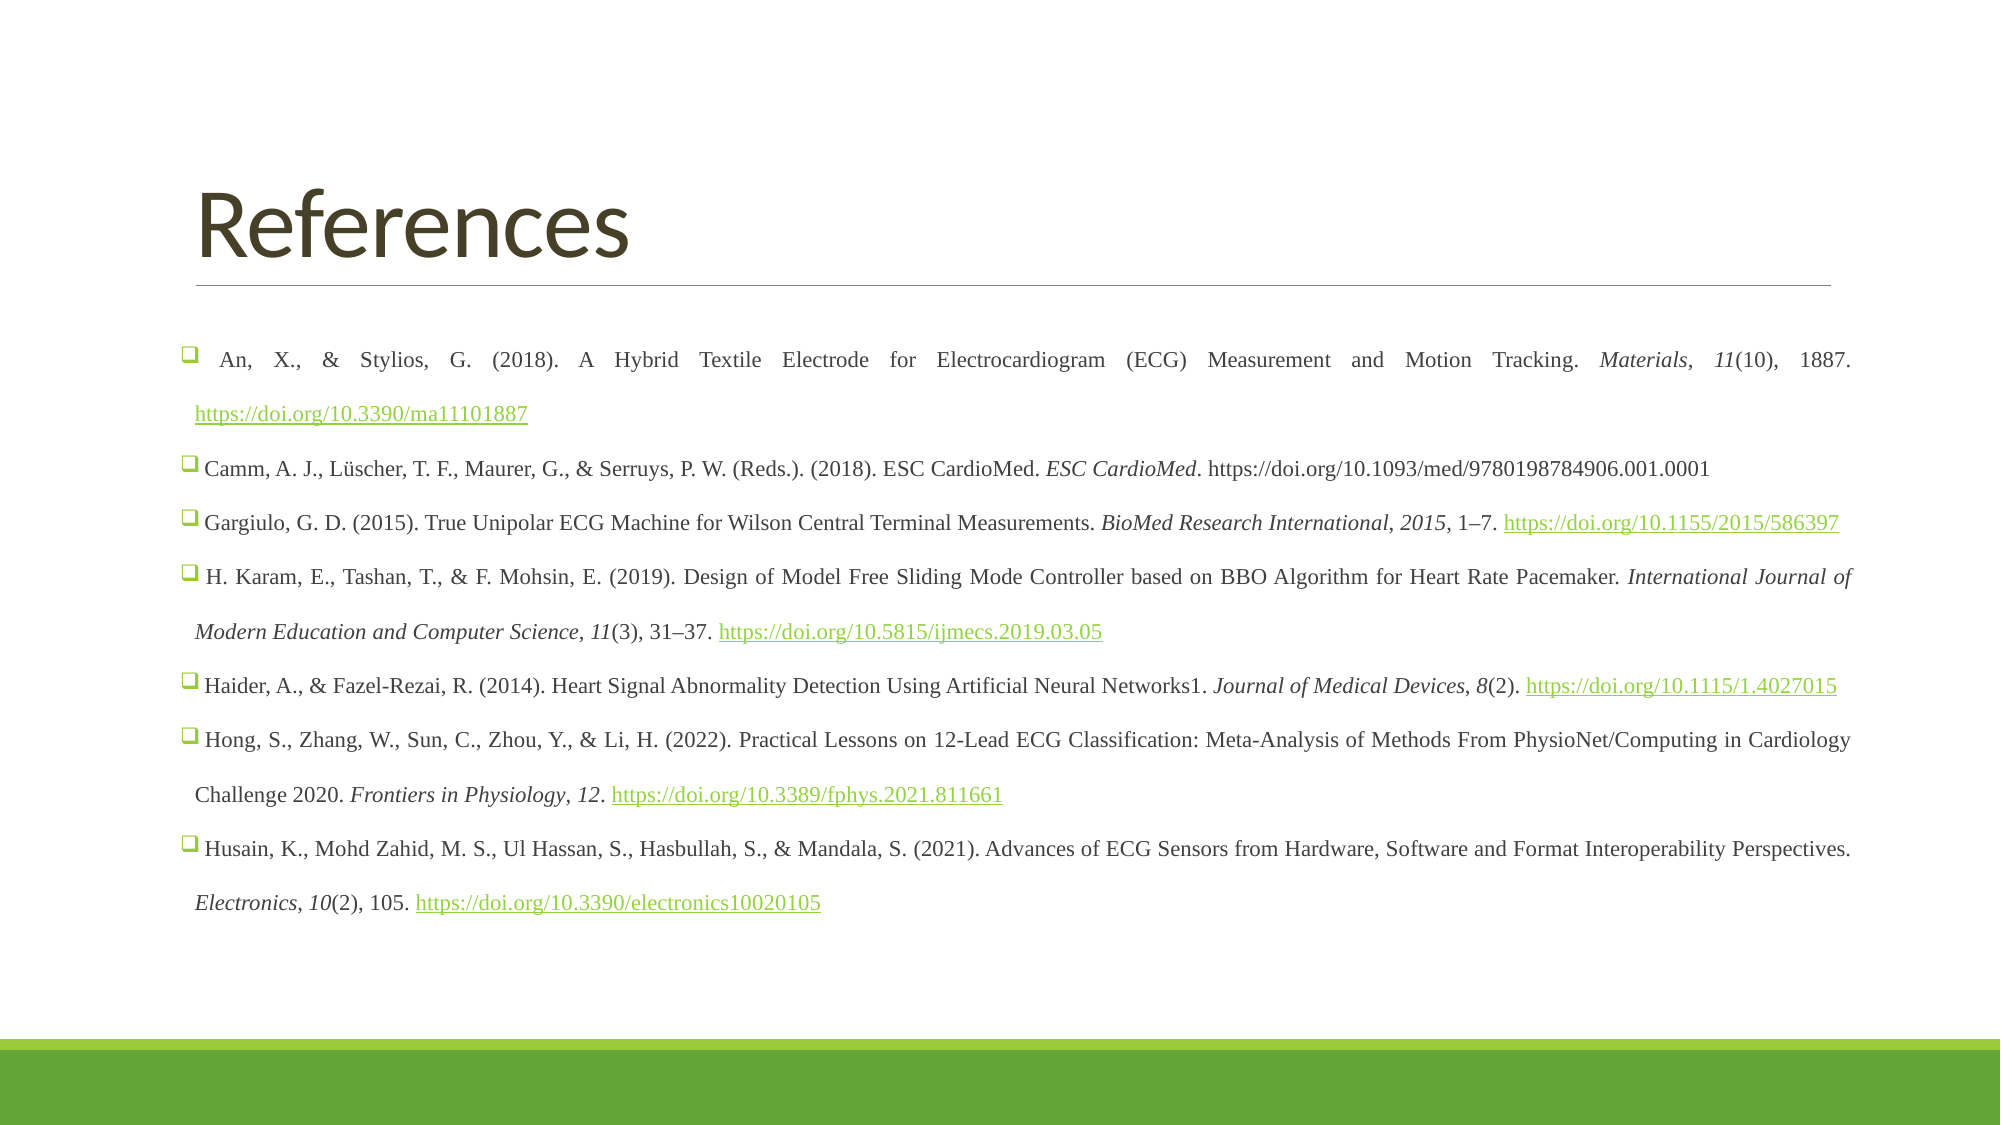

# References
 An, X., & Stylios, G. (2018). A Hybrid Textile Electrode for Electrocardiogram (ECG) Measurement and Motion Tracking. Materials, 11(10), 1887. https://doi.org/10.3390/ma11101887
 Camm, A. J., Lüscher, T. F., Maurer, G., & Serruys, P. W. (Reds.). (2018). ESC CardioMed. ESC CardioMed. https://doi.org/10.1093/med/9780198784906.001.0001
 Gargiulo, G. D. (2015). True Unipolar ECG Machine for Wilson Central Terminal Measurements. BioMed Research International, 2015, 1–7. https://doi.org/10.1155/2015/586397
 H. Karam, E., Tashan, T., & F. Mohsin, E. (2019). Design of Model Free Sliding Mode Controller based on BBO Algorithm for Heart Rate Pacemaker. International Journal of Modern Education and Computer Science, 11(3), 31–37. https://doi.org/10.5815/ijmecs.2019.03.05
 Haider, A., & Fazel-Rezai, R. (2014). Heart Signal Abnormality Detection Using Artificial Neural Networks1. Journal of Medical Devices, 8(2). https://doi.org/10.1115/1.4027015
 Hong, S., Zhang, W., Sun, C., Zhou, Y., & Li, H. (2022). Practical Lessons on 12-Lead ECG Classification: Meta-Analysis of Methods From PhysioNet/Computing in Cardiology Challenge 2020. Frontiers in Physiology, 12. https://doi.org/10.3389/fphys.2021.811661
 Husain, K., Mohd Zahid, M. S., Ul Hassan, S., Hasbullah, S., & Mandala, S. (2021). Advances of ECG Sensors from Hardware, Software and Format Interoperability Perspectives. Electronics, 10(2), 105. https://doi.org/10.3390/electronics10020105